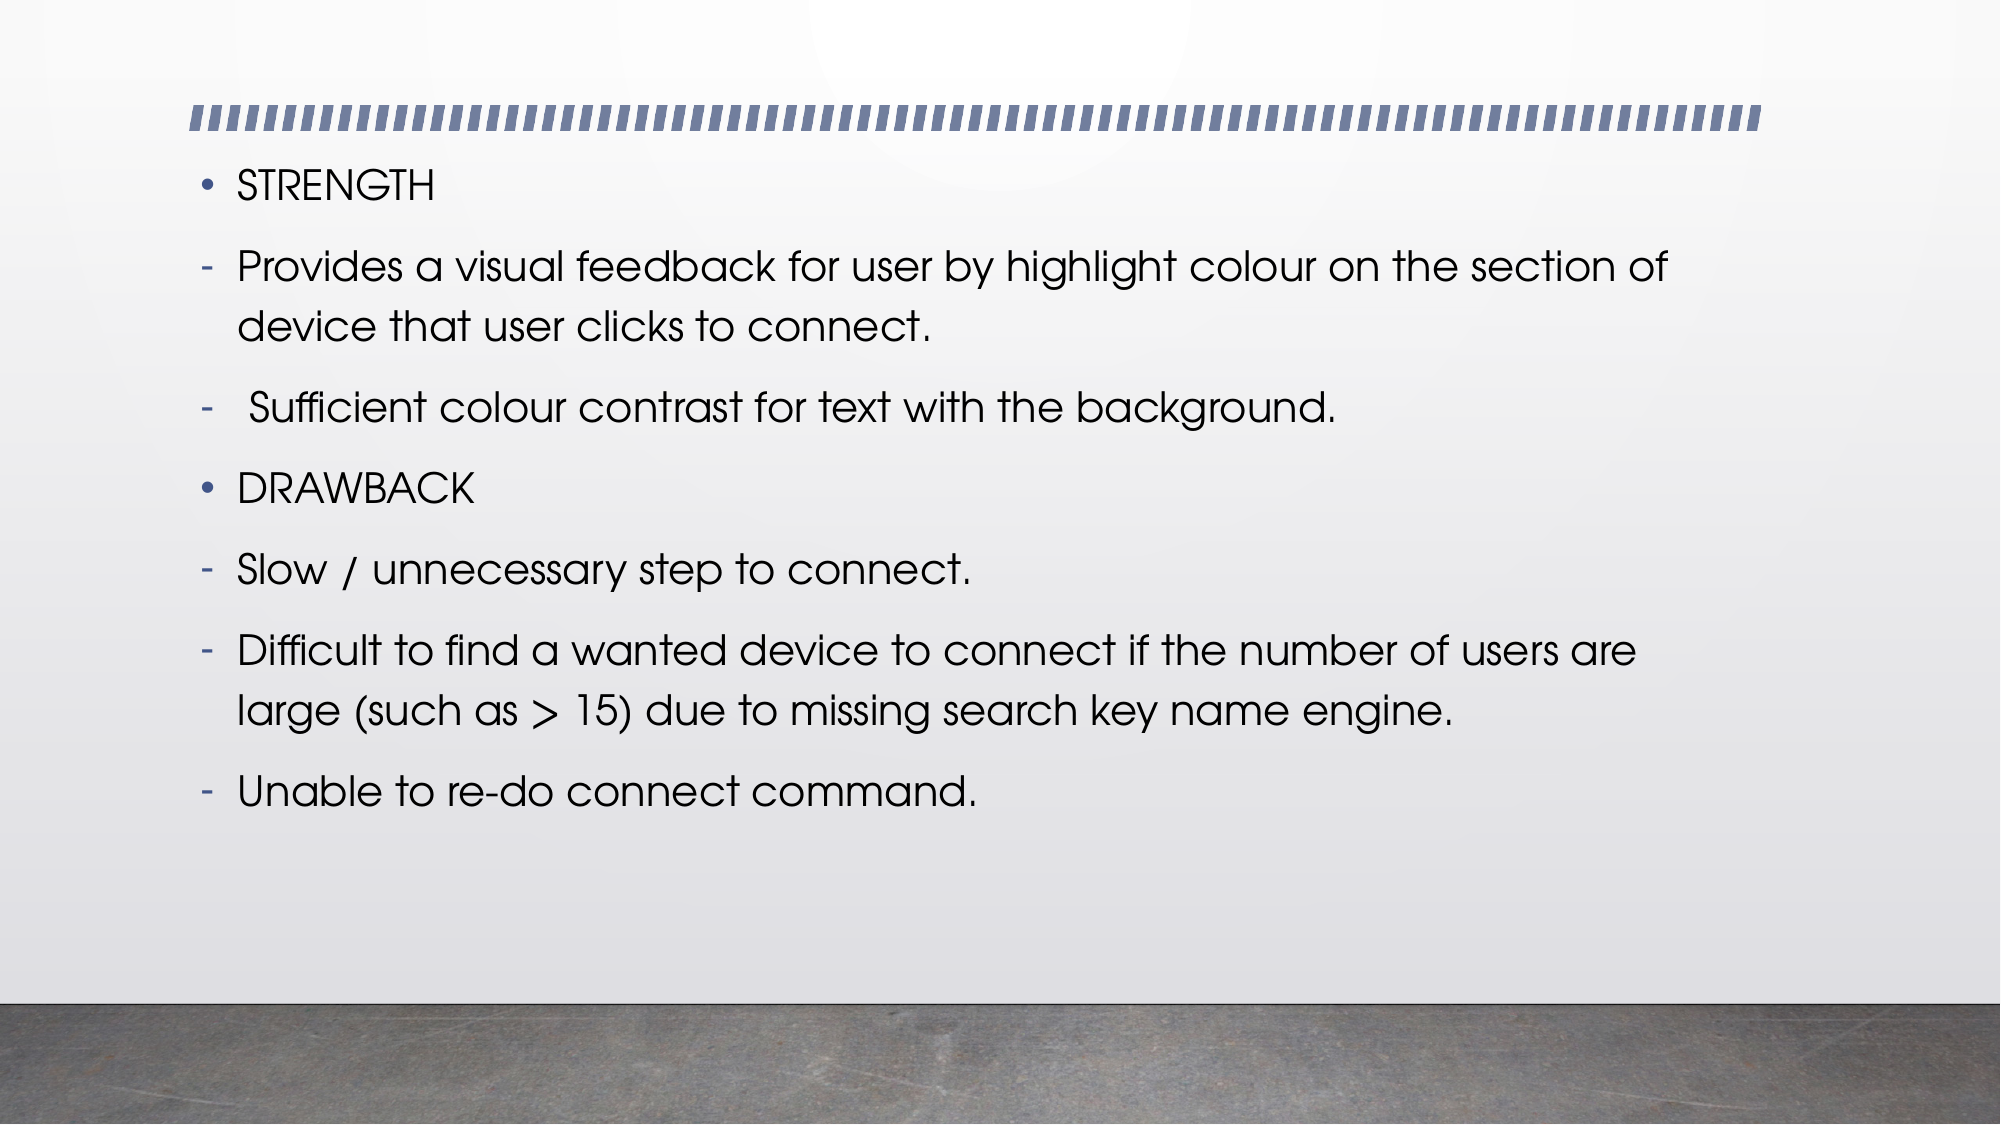

STRENGTH
Provides a visual feedback for user by highlight colour on the section of device that user clicks to connect.
 Sufficient colour contrast for text with the background.
DRAWBACK
Slow / unnecessary step to connect.
Difficult to find a wanted device to connect if the number of users are large (such as > 15) due to missing search key name engine.
Unable to re-do connect command.